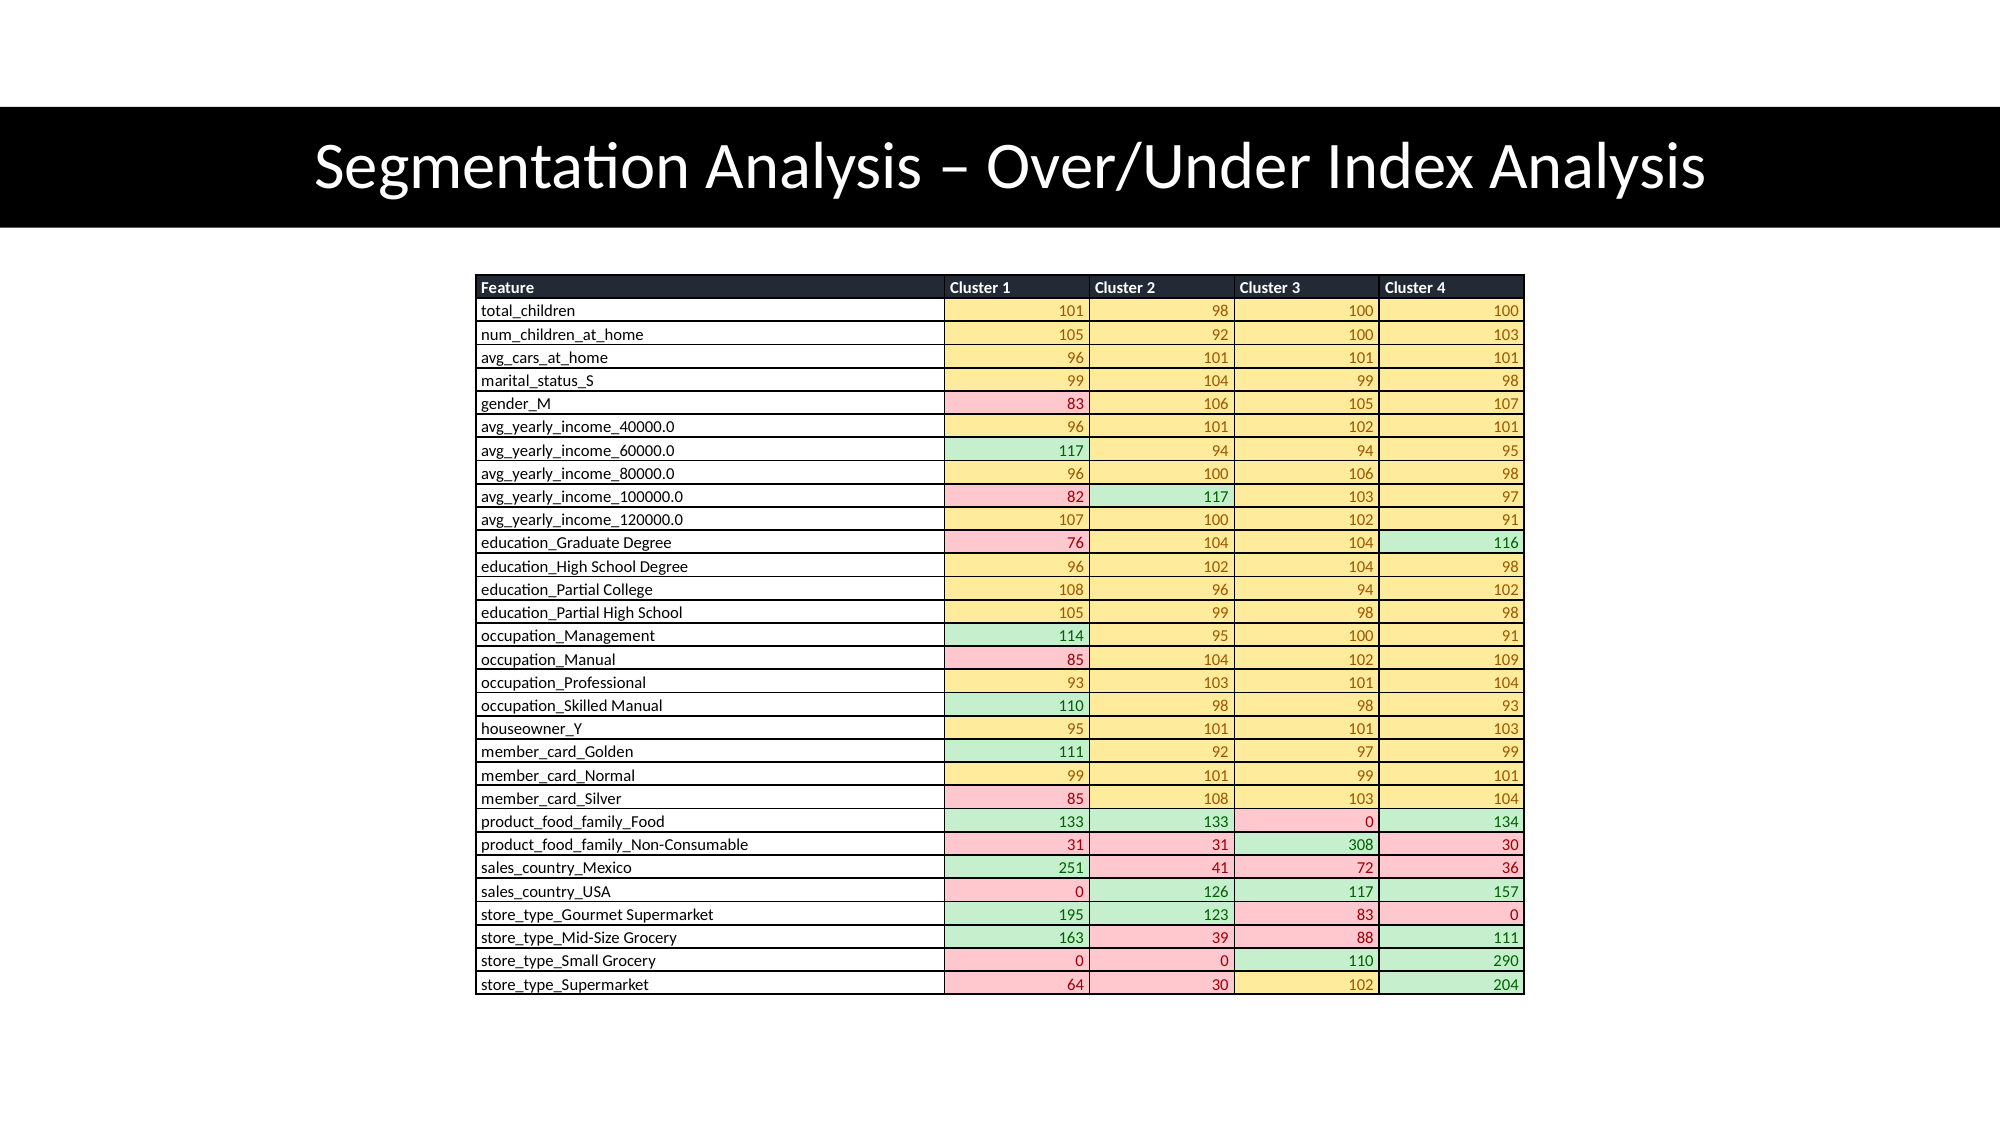

# Segmentation Analysis – Over/Under Index Analysis

| Feature | Cluster 1 | Cluster 2 | Cluster 3 | Cluster 4 |
| --- | --- | --- | --- | --- |
| total\_children | 101 | 98 | 100 | 100 |
| num\_children\_at\_home | 105 | 92 | 100 | 103 |
| avg\_cars\_at\_home | 96 | 101 | 101 | 101 |
| marital\_status\_S | 99 | 104 | 99 | 98 |
| gender\_M | 83 | 106 | 105 | 107 |
| avg\_yearly\_income\_40000.0 | 96 | 101 | 102 | 101 |
| avg\_yearly\_income\_60000.0 | 117 | 94 | 94 | 95 |
| avg\_yearly\_income\_80000.0 | 96 | 100 | 106 | 98 |
| avg\_yearly\_income\_100000.0 | 82 | 117 | 103 | 97 |
| avg\_yearly\_income\_120000.0 | 107 | 100 | 102 | 91 |
| education\_Graduate Degree | 76 | 104 | 104 | 116 |
| education\_High School Degree | 96 | 102 | 104 | 98 |
| education\_Partial College | 108 | 96 | 94 | 102 |
| education\_Partial High School | 105 | 99 | 98 | 98 |
| occupation\_Management | 114 | 95 | 100 | 91 |
| occupation\_Manual | 85 | 104 | 102 | 109 |
| occupation\_Professional | 93 | 103 | 101 | 104 |
| occupation\_Skilled Manual | 110 | 98 | 98 | 93 |
| houseowner\_Y | 95 | 101 | 101 | 103 |
| member\_card\_Golden | 111 | 92 | 97 | 99 |
| member\_card\_Normal | 99 | 101 | 99 | 101 |
| member\_card\_Silver | 85 | 108 | 103 | 104 |
| product\_food\_family\_Food | 133 | 133 | 0 | 134 |
| product\_food\_family\_Non-Consumable | 31 | 31 | 308 | 30 |
| sales\_country\_Mexico | 251 | 41 | 72 | 36 |
| sales\_country\_USA | 0 | 126 | 117 | 157 |
| store\_type\_Gourmet Supermarket | 195 | 123 | 83 | 0 |
| store\_type\_Mid-Size Grocery | 163 | 39 | 88 | 111 |
| store\_type\_Small Grocery | 0 | 0 | 110 | 290 |
| store\_type\_Supermarket | 64 | 30 | 102 | 204 |